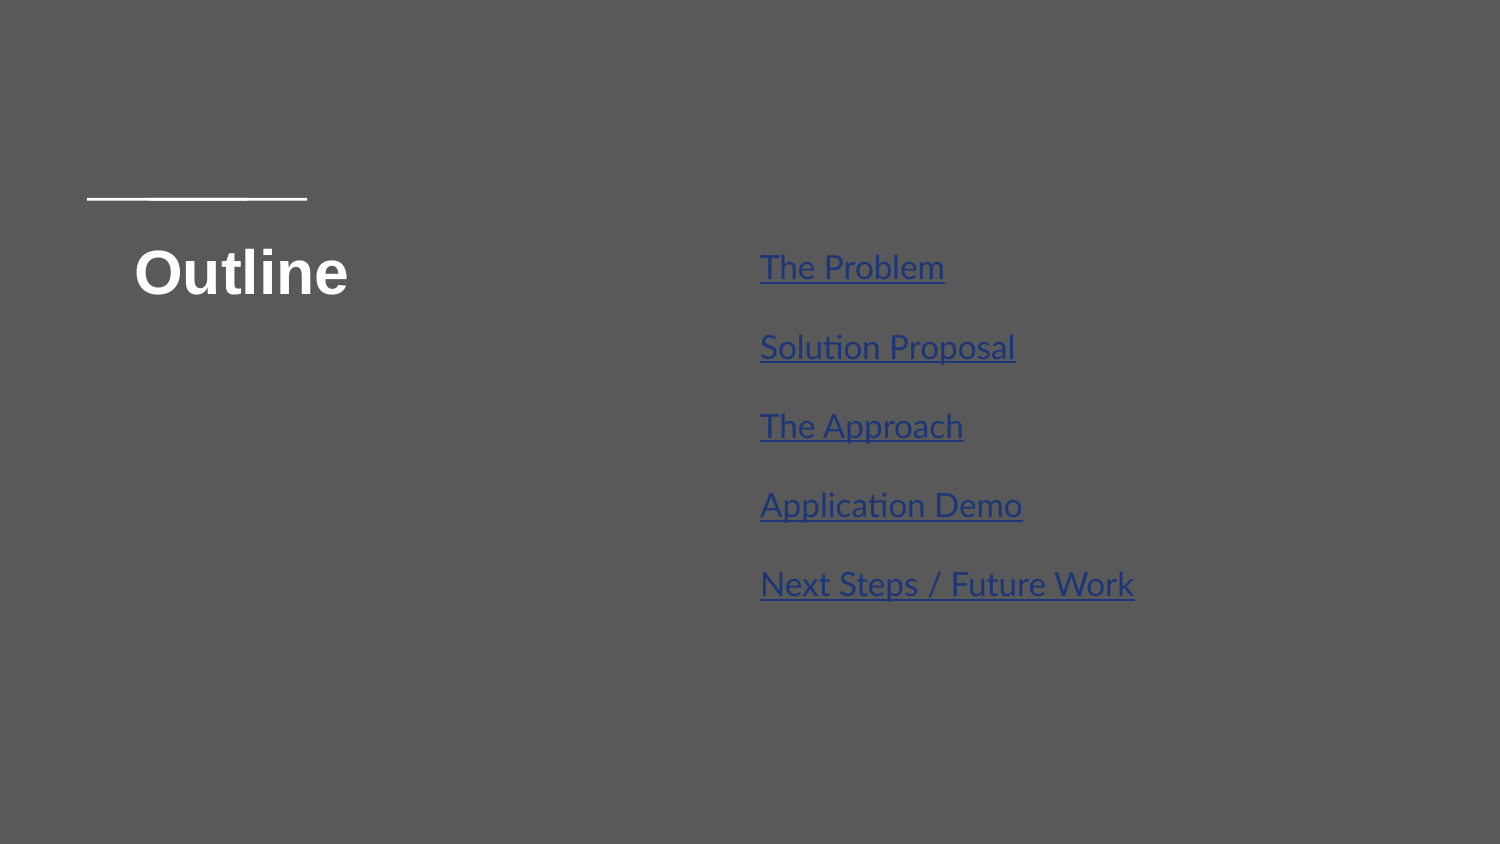

# Outline
The Problem
Solution Proposal
The Approach
Application Demo
Next Steps / Future Work